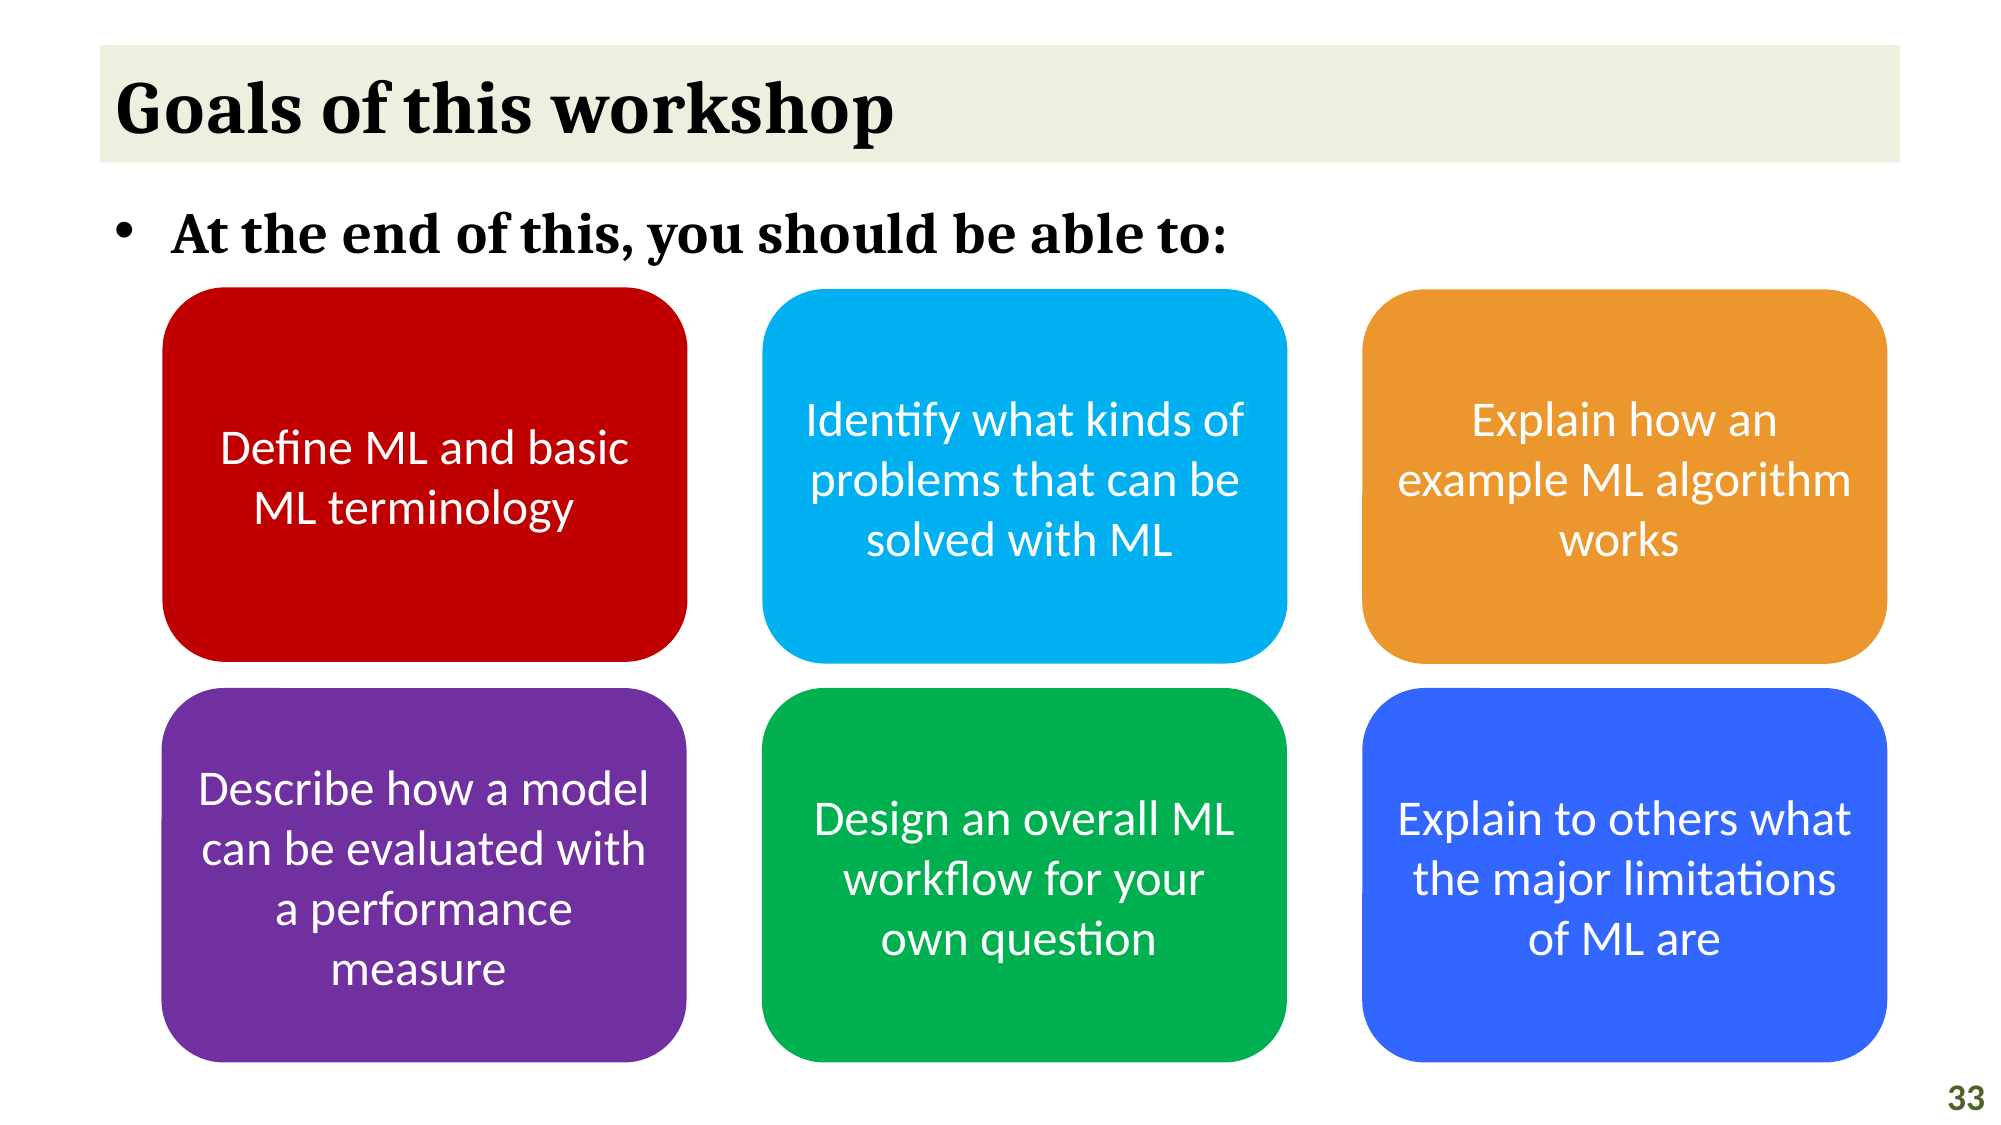

# Goals of this workshop
At the end of this, you should be able to:

Define ML and basic ML terminology
Identify what kinds of problems that can be solved with ML
Explain how an example ML algorithm works
Describe how a model can be evaluated with a performance measure
Design an overall ML workflow for your own question
Explain to others what the major limitations of ML are
33